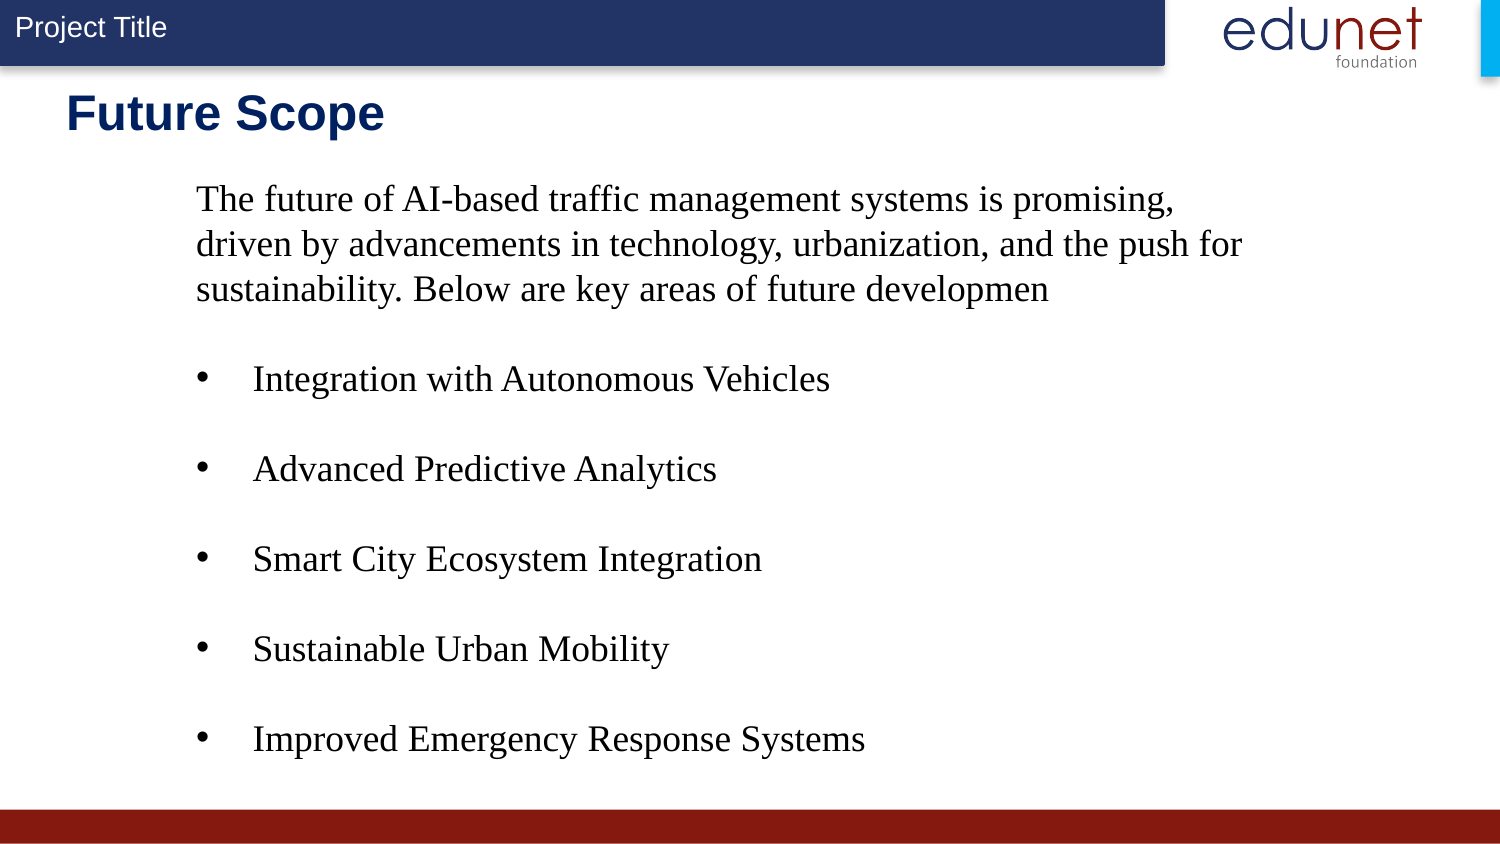

# Future Scope
The future of AI-based traffic management systems is promising, driven by advancements in technology, urbanization, and the push for sustainability. Below are key areas of future developmen

Integration with Autonomous Vehicles

Advanced Predictive Analytics

Smart City Ecosystem Integration

Sustainable Urban Mobility

Improved Emergency Response Systems